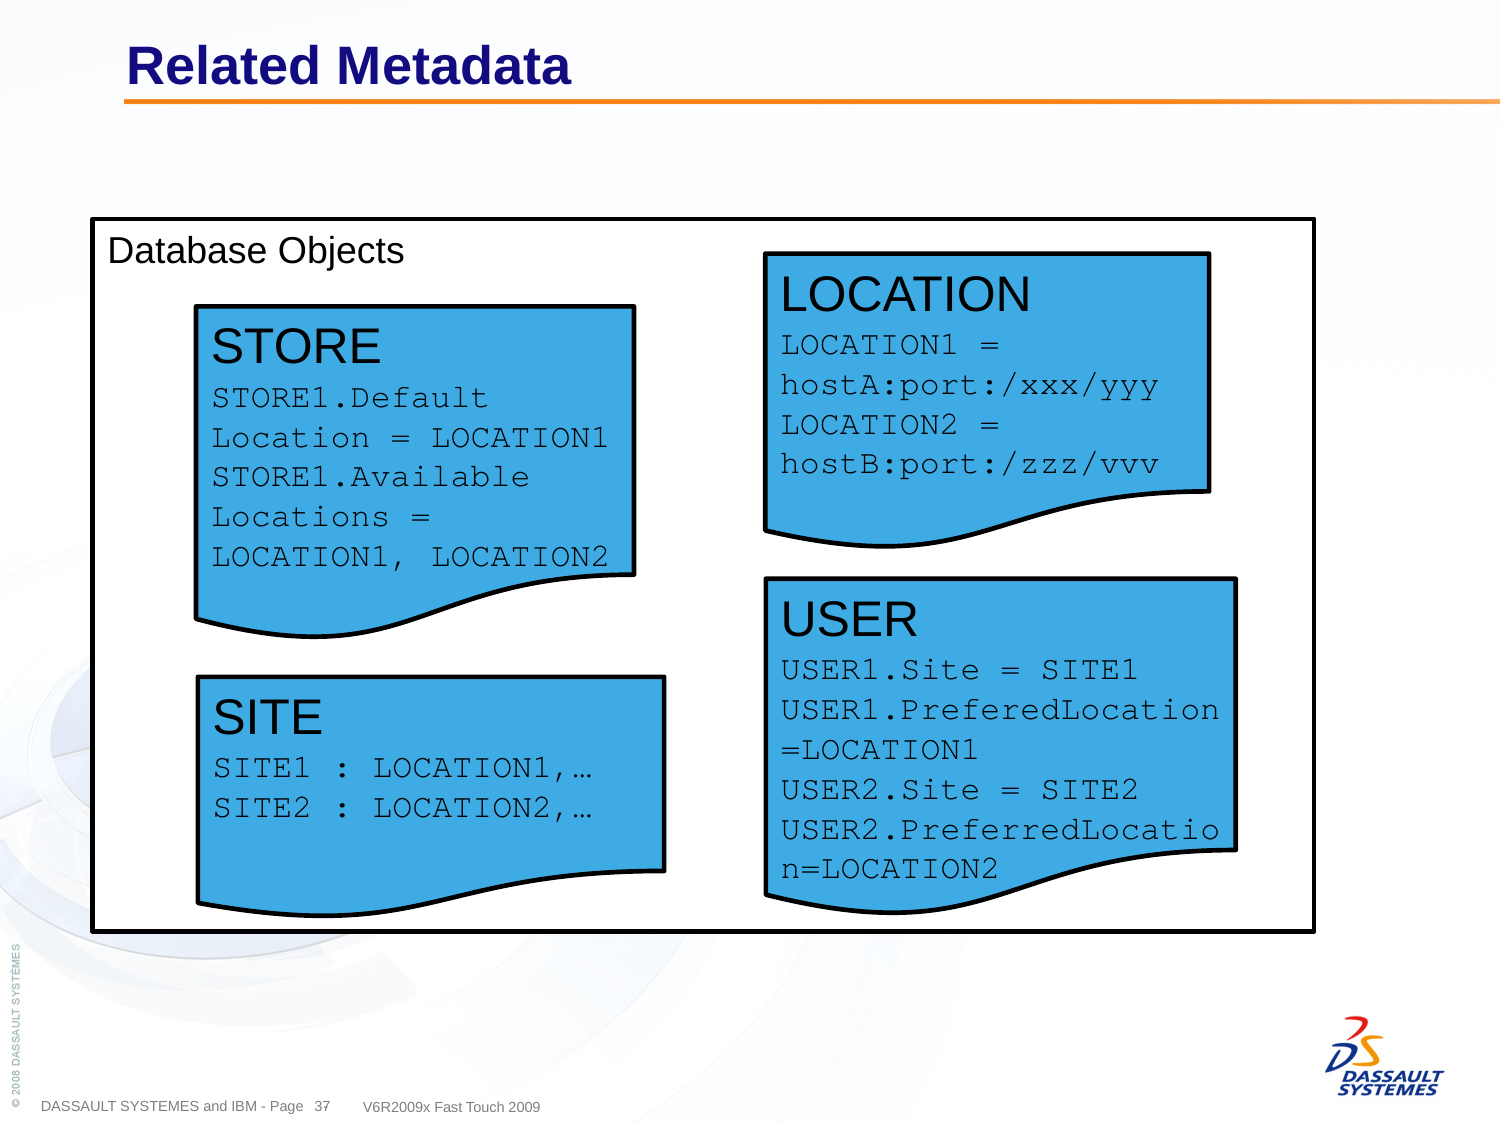

# Related Metadata
Database Objects
LOCATION
LOCATION1 = hostA:port:/xxx/yyy
LOCATION2 =
hostB:port:/zzz/vvv

STORE
STORE1.Default Location = LOCATION1
STORE1.Available Locations = LOCATION1, LOCATION2
USER
USER1.Site = SITE1
USER1.PreferedLocation=LOCATION1
USER2.Site = SITE2
USER2.PreferredLocation=LOCATION2

SITE
SITE1 : LOCATION1,…
SITE2 : LOCATION2,…